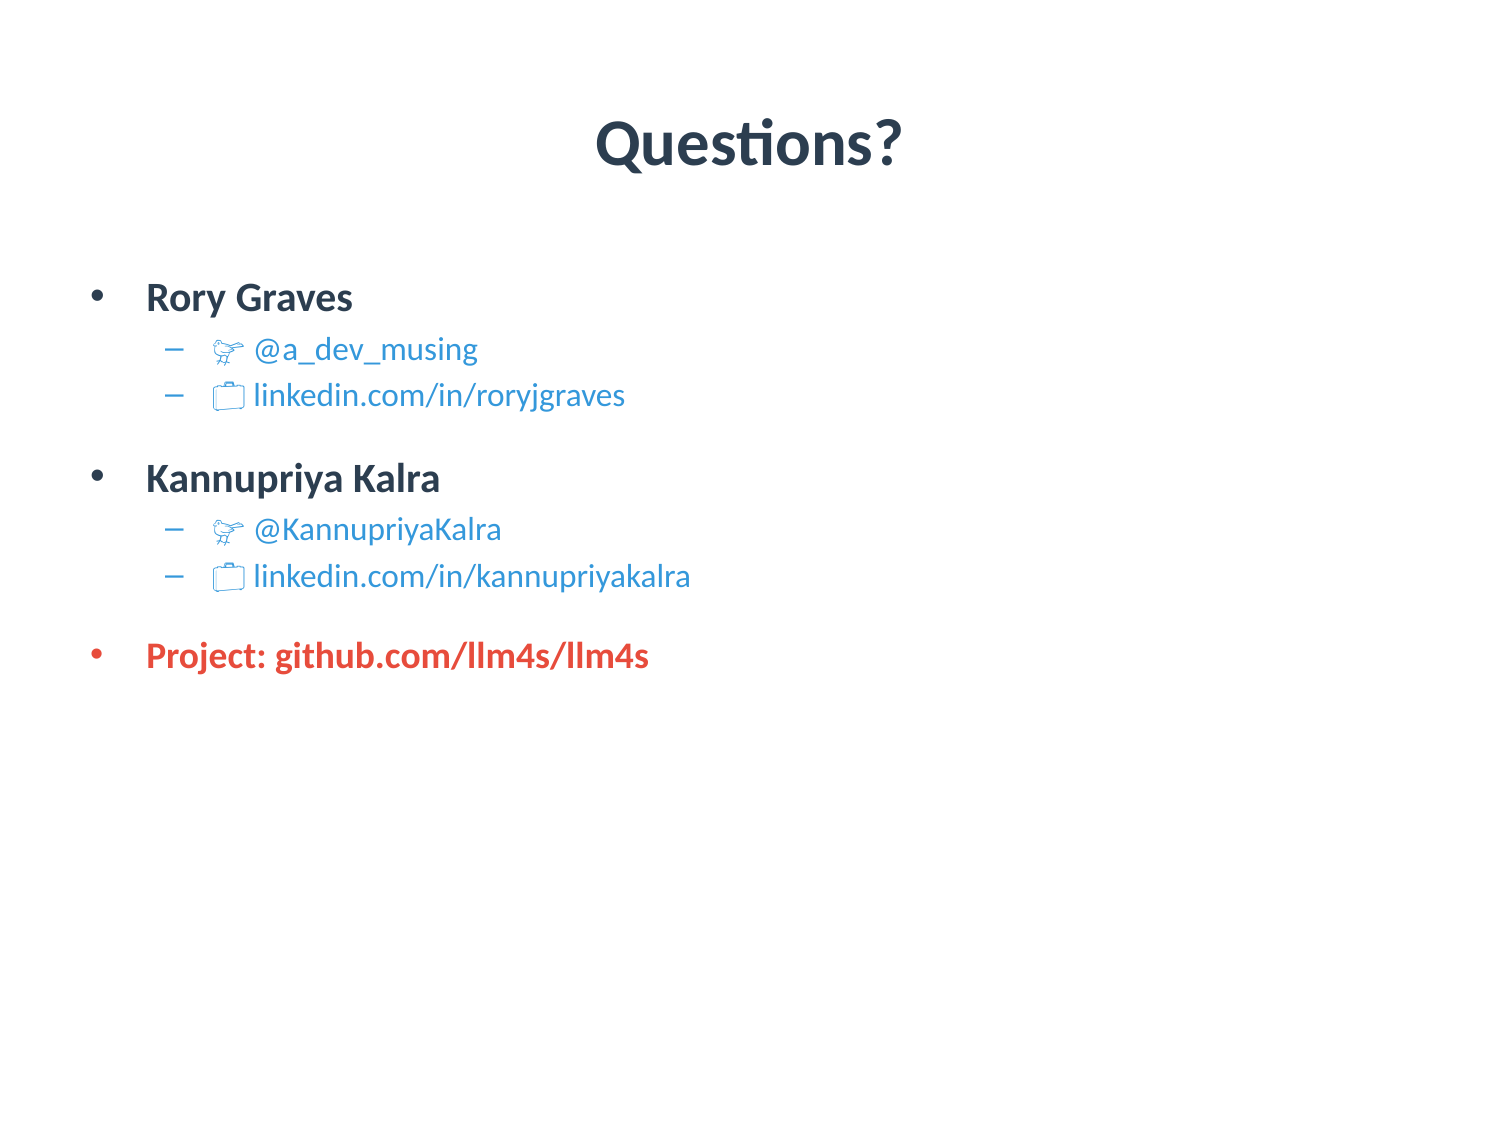

# Questions?
Rory Graves
🐦 @a_dev_musing
💼 linkedin.com/in/roryjgraves

Kannupriya Kalra
🐦 @KannupriyaKalra
💼 linkedin.com/in/kannupriyakalra

Project: github.com/llm4s/llm4s